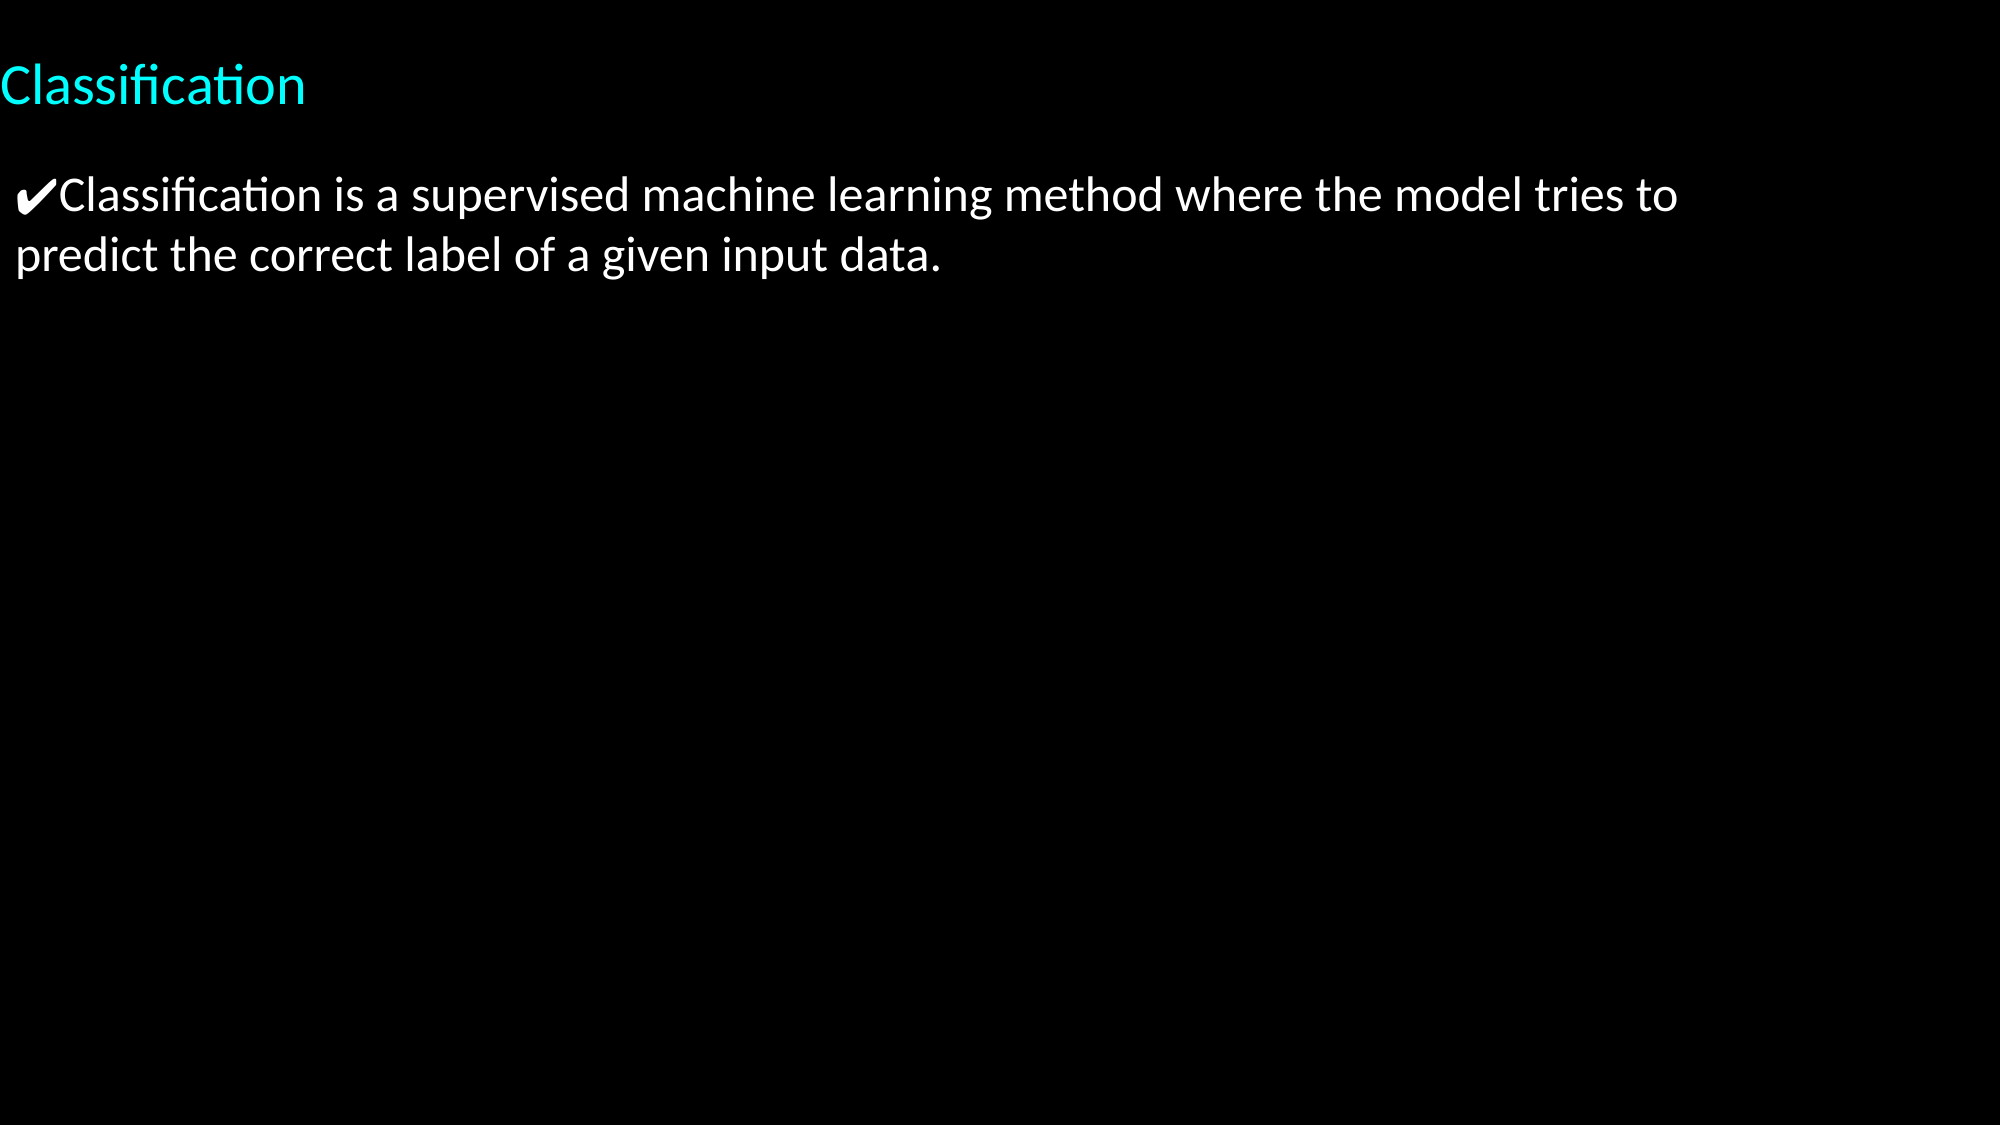

Classification

Classification is a supervised machine learning method where the model tries to predict the correct label of a given input data.